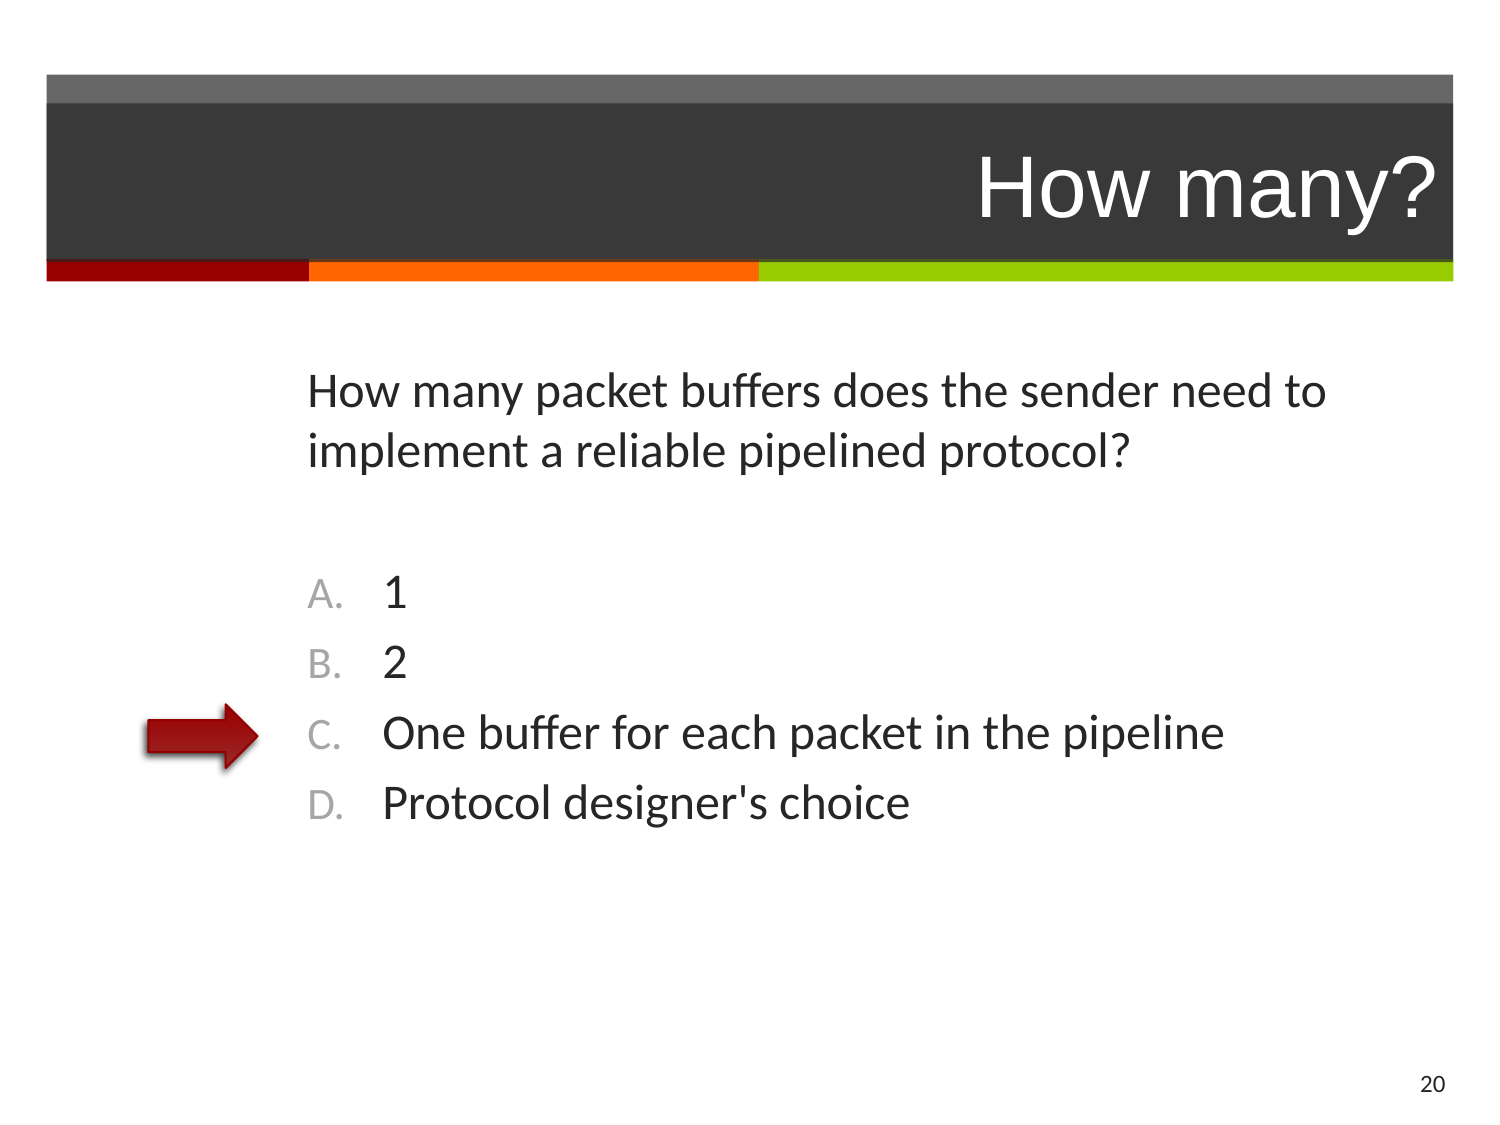

# How many?
How many packet buffers does the sender need to implement a reliable pipelined protocol?

1
2
One buffer for each packet in the pipeline
Protocol designer's choice

20